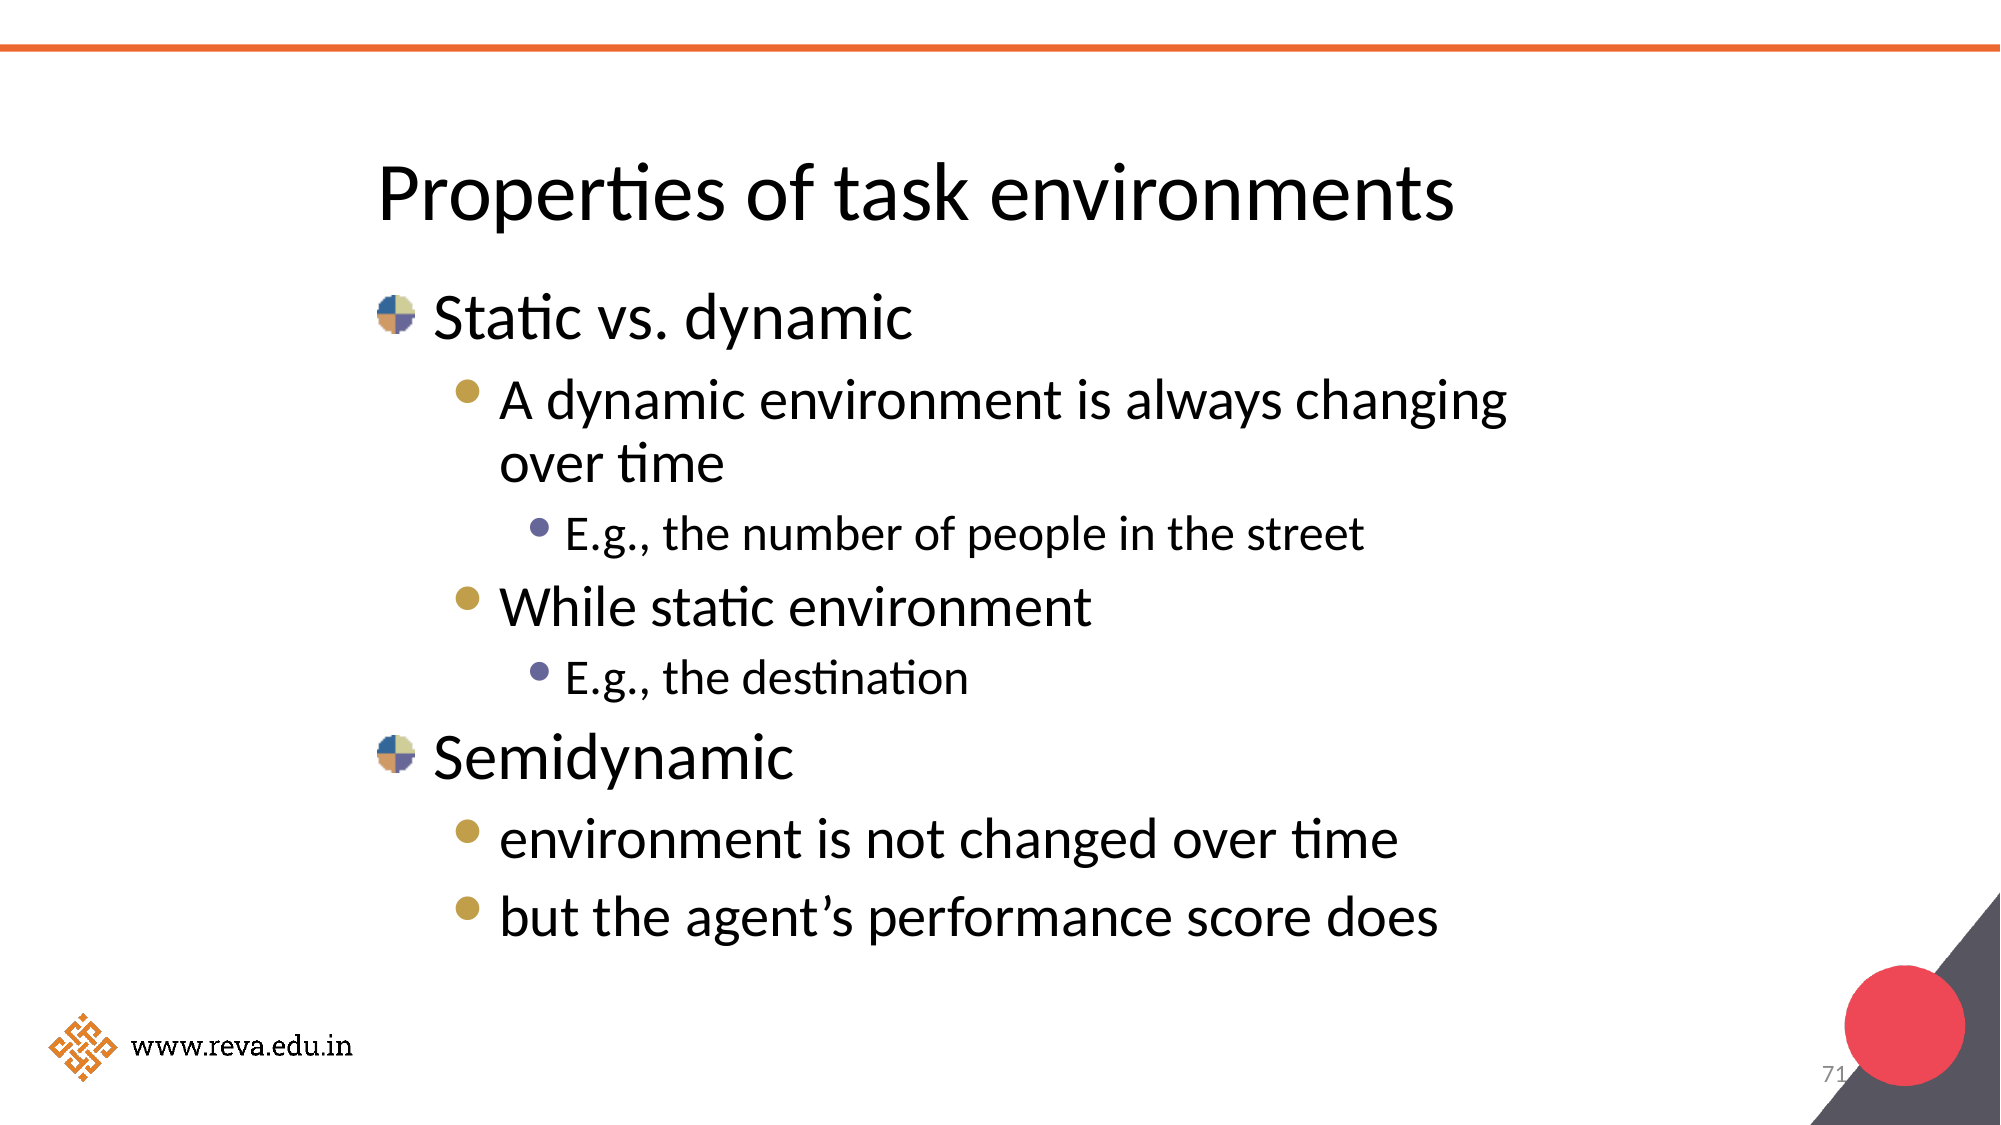

Properties of task environments
# Static vs. dynamic
A dynamic environment is always changing over time
E.g., the number of people in the street
While static environment
E.g., the destination
Semidynamic
environment is not changed over time
but the agent’s performance score does
71